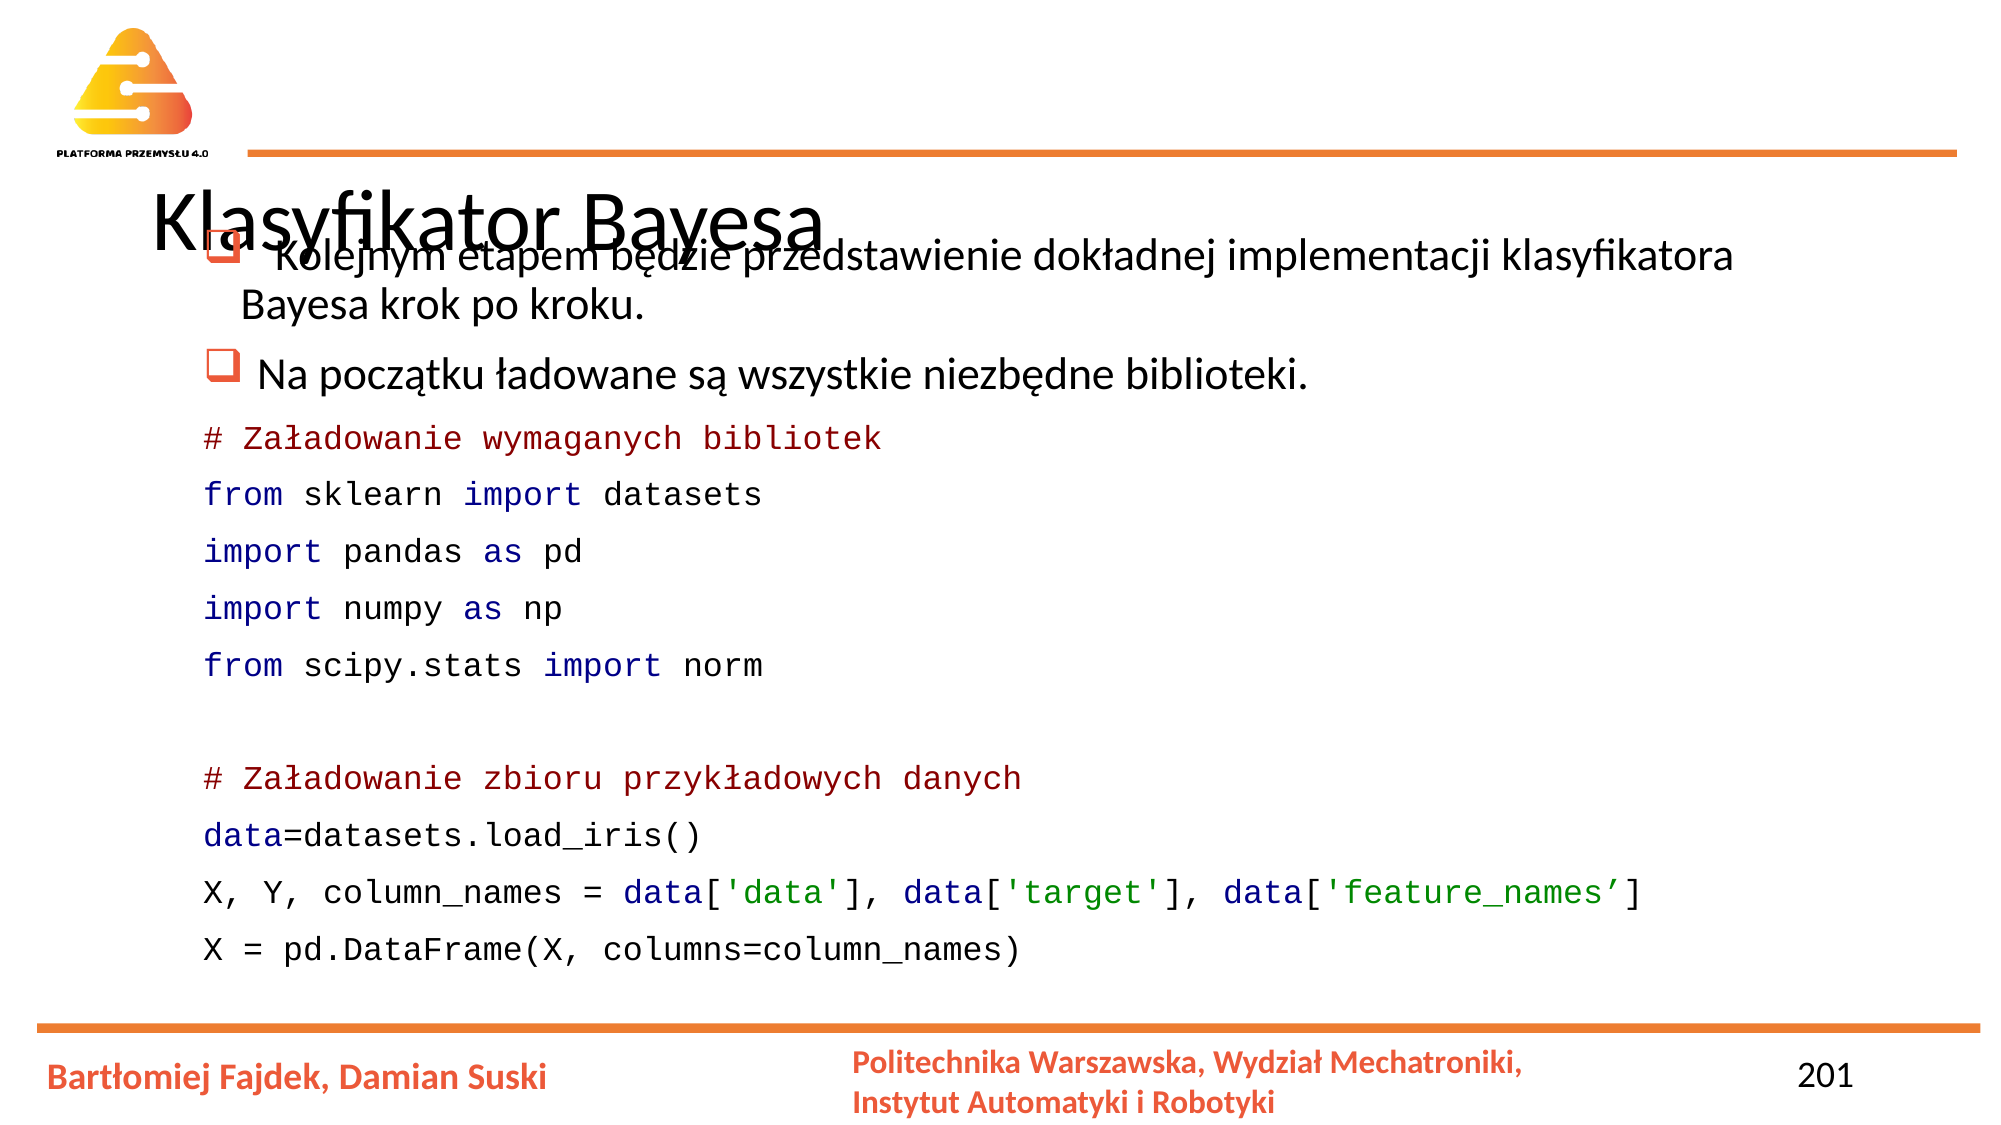

# Klasyfikator Bayesa
   Kolejnym etapem będzie przedstawienie dokładnej implementacji klasyfikatora Bayesa krok po kroku.
 Na początku ładowane są wszystkie niezbędne biblioteki.
# Załadowanie wymaganych bibliotek
from sklearn import datasets
import pandas as pd
import numpy as np
from scipy.stats import norm

# Załadowanie zbioru przykładowych danych
data=datasets.load_iris()
X, Y, column_names = data['data'], data['target'], data['feature_names’]
X = pd.DataFrame(X, columns=column_names)
201